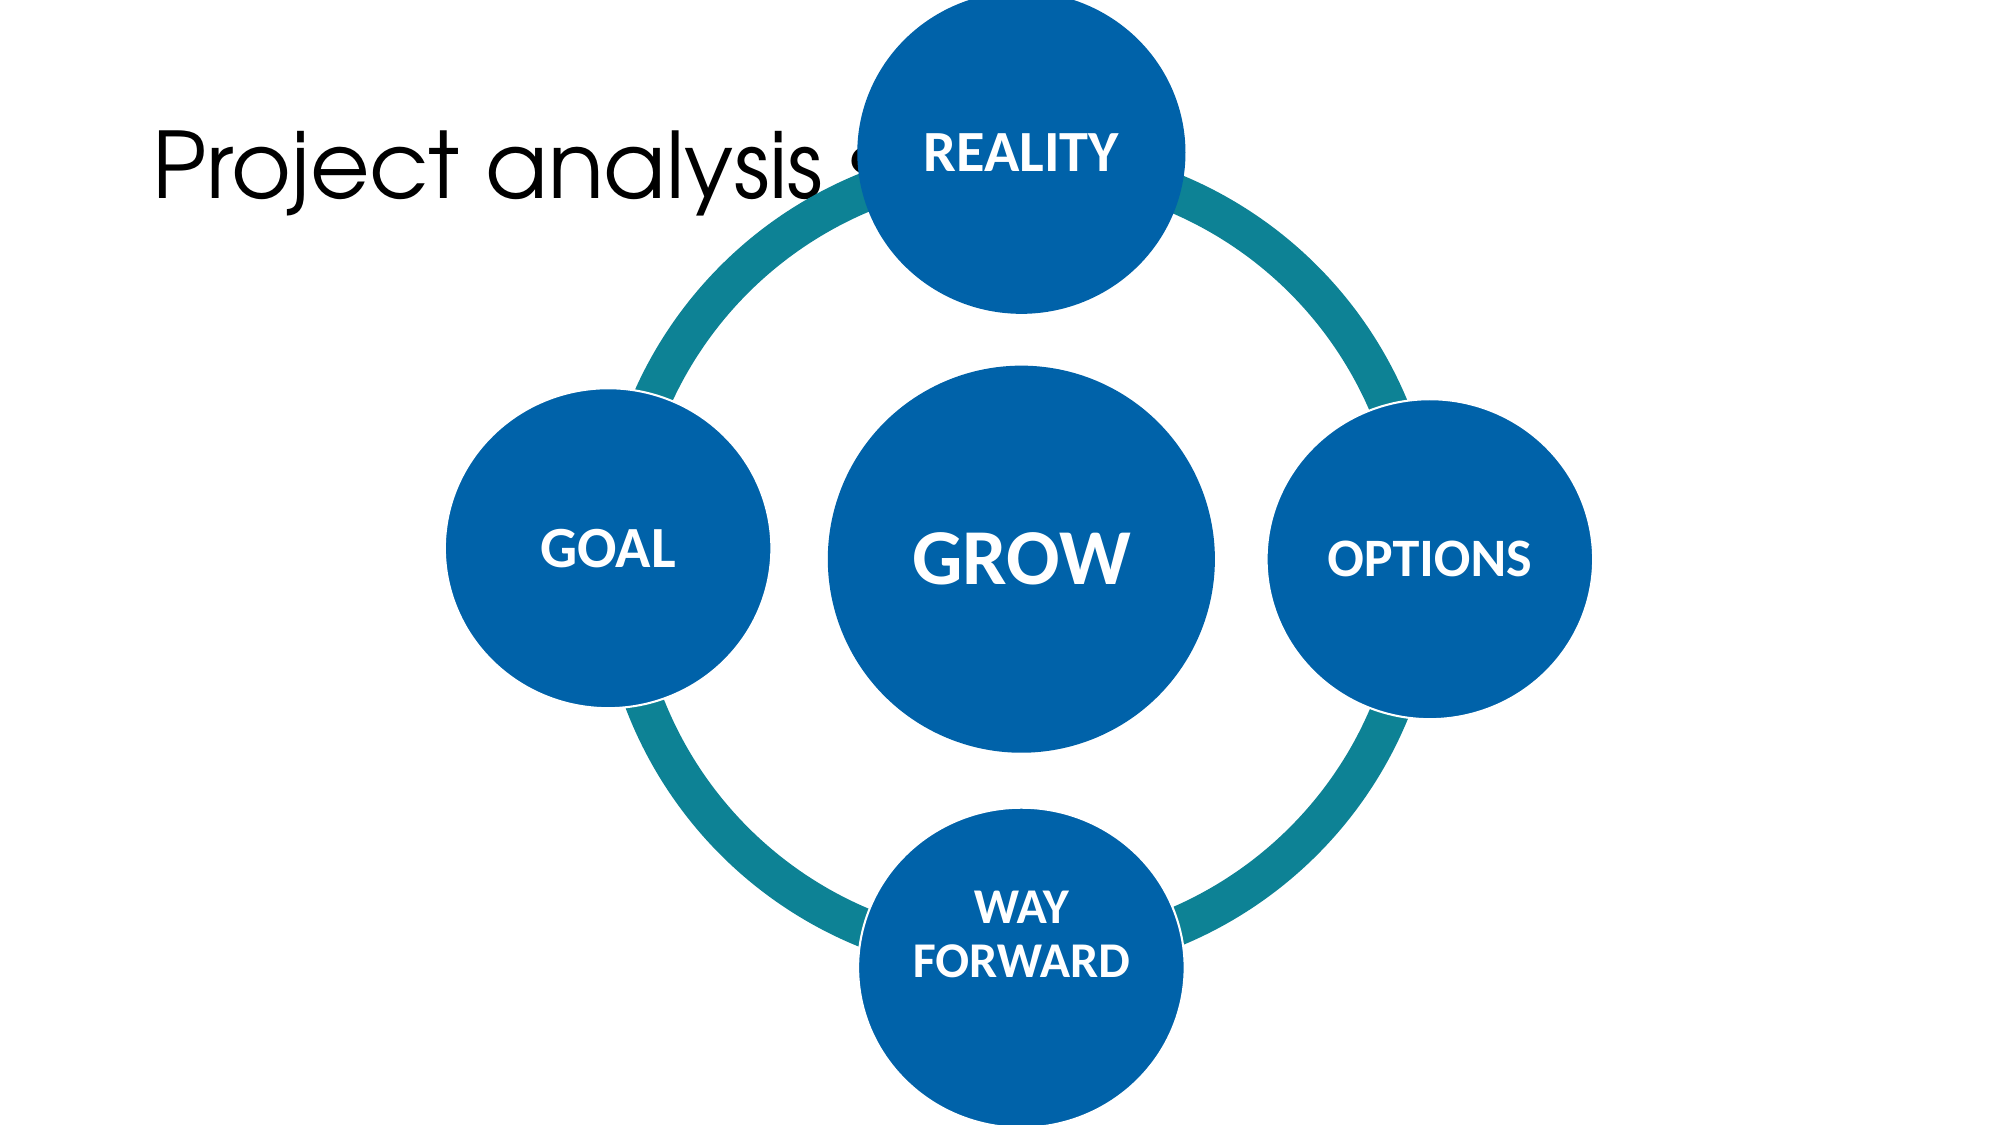

GROW
REALITY
OPTIONS
WAY FORWARD

GOAL
# Project analysis slide 3

based)..